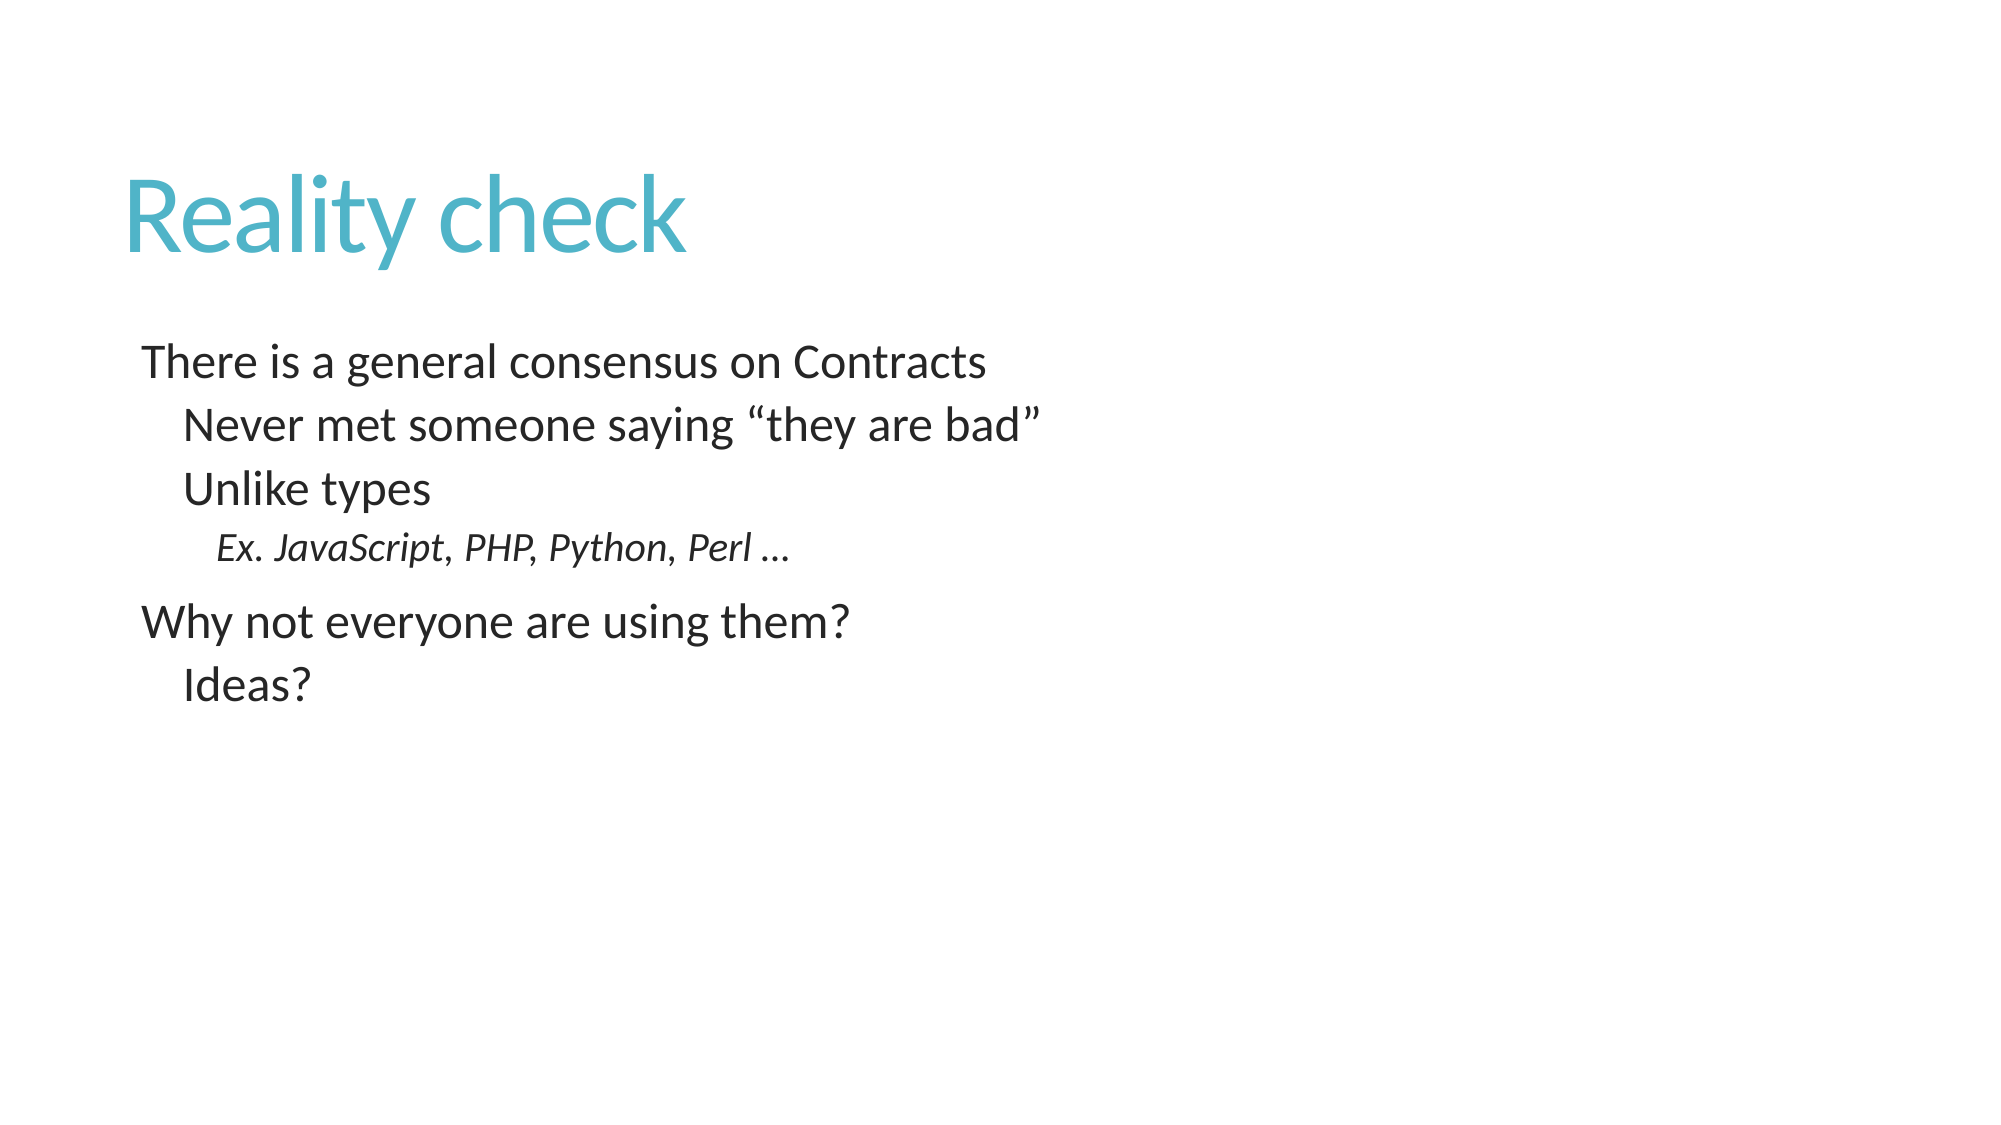

# Reality check
There is a general consensus on Contracts
Never met someone saying “they are bad”
Unlike types
Ex. JavaScript, PHP, Python, Perl …
Why not everyone are using them?
Ideas?